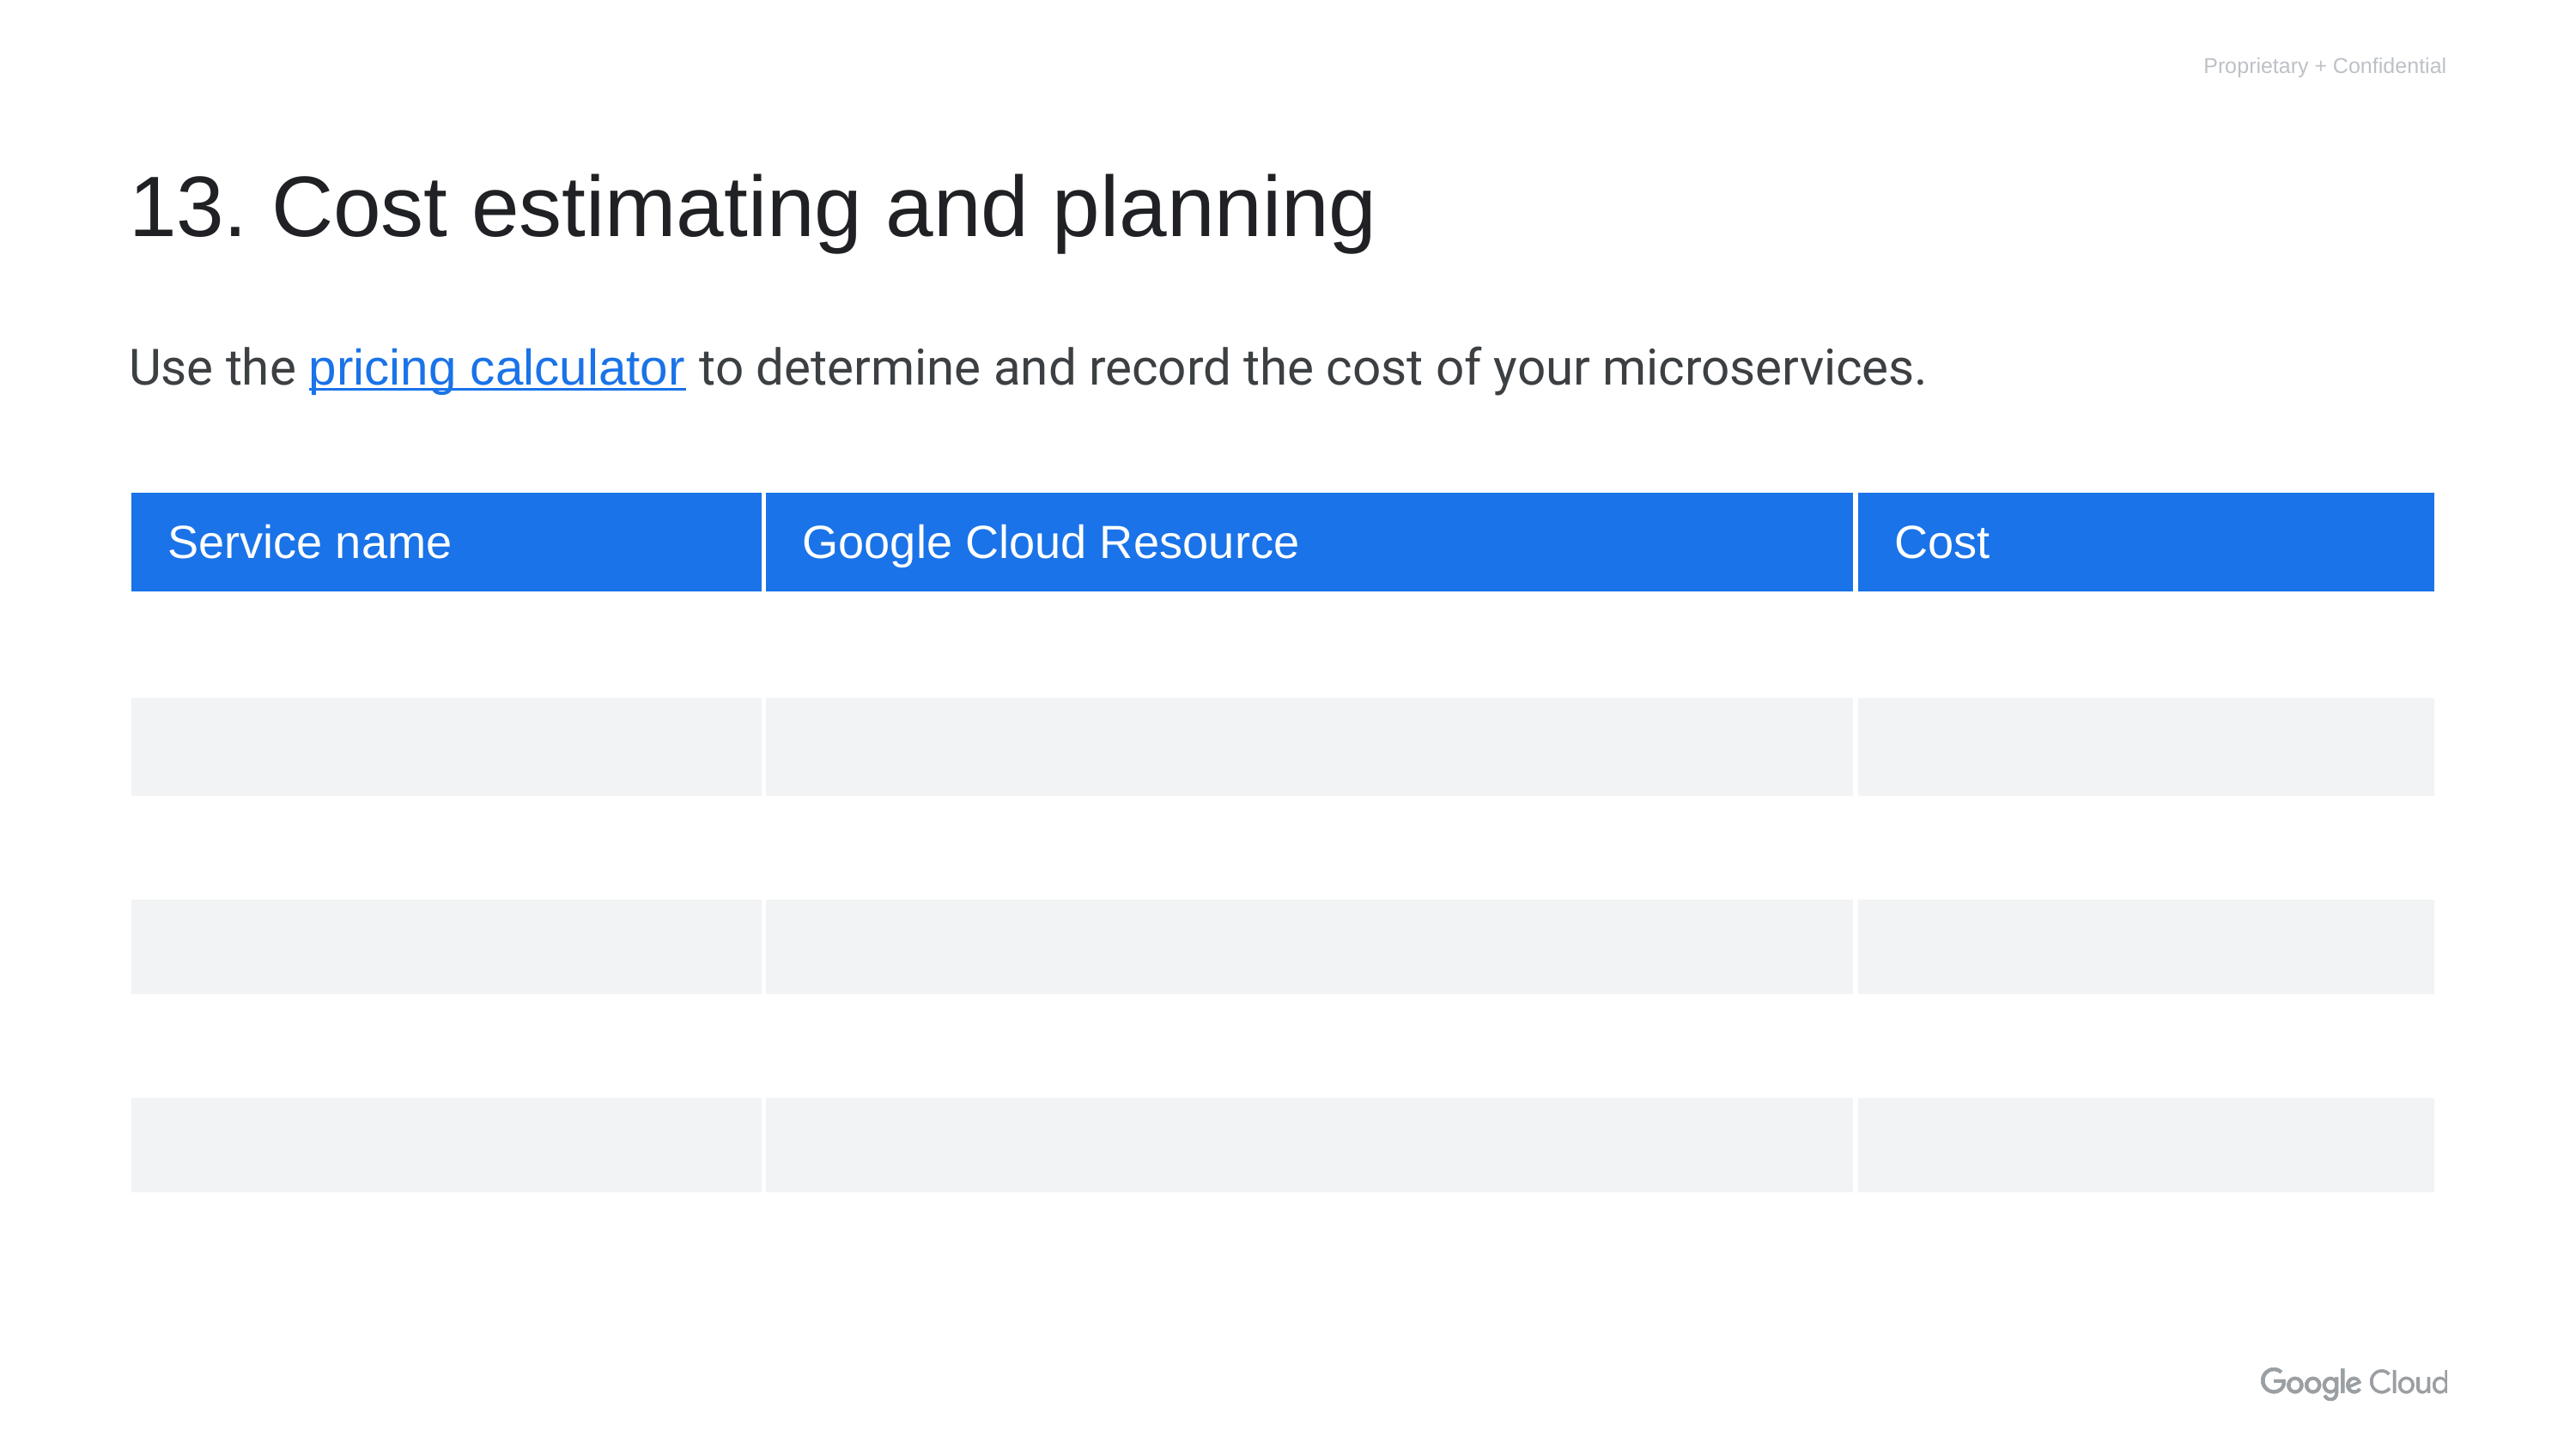

# 13. Cost estimating and planning
Use the pricing calculator to determine and record the cost of your microservices.
| Service name | Google Cloud Resource | Cost |
| --- | --- | --- |
|  |  |  |
|  |  |  |
|  |  |  |
|  |  |  |
|  |  |  |
|  |  |  |